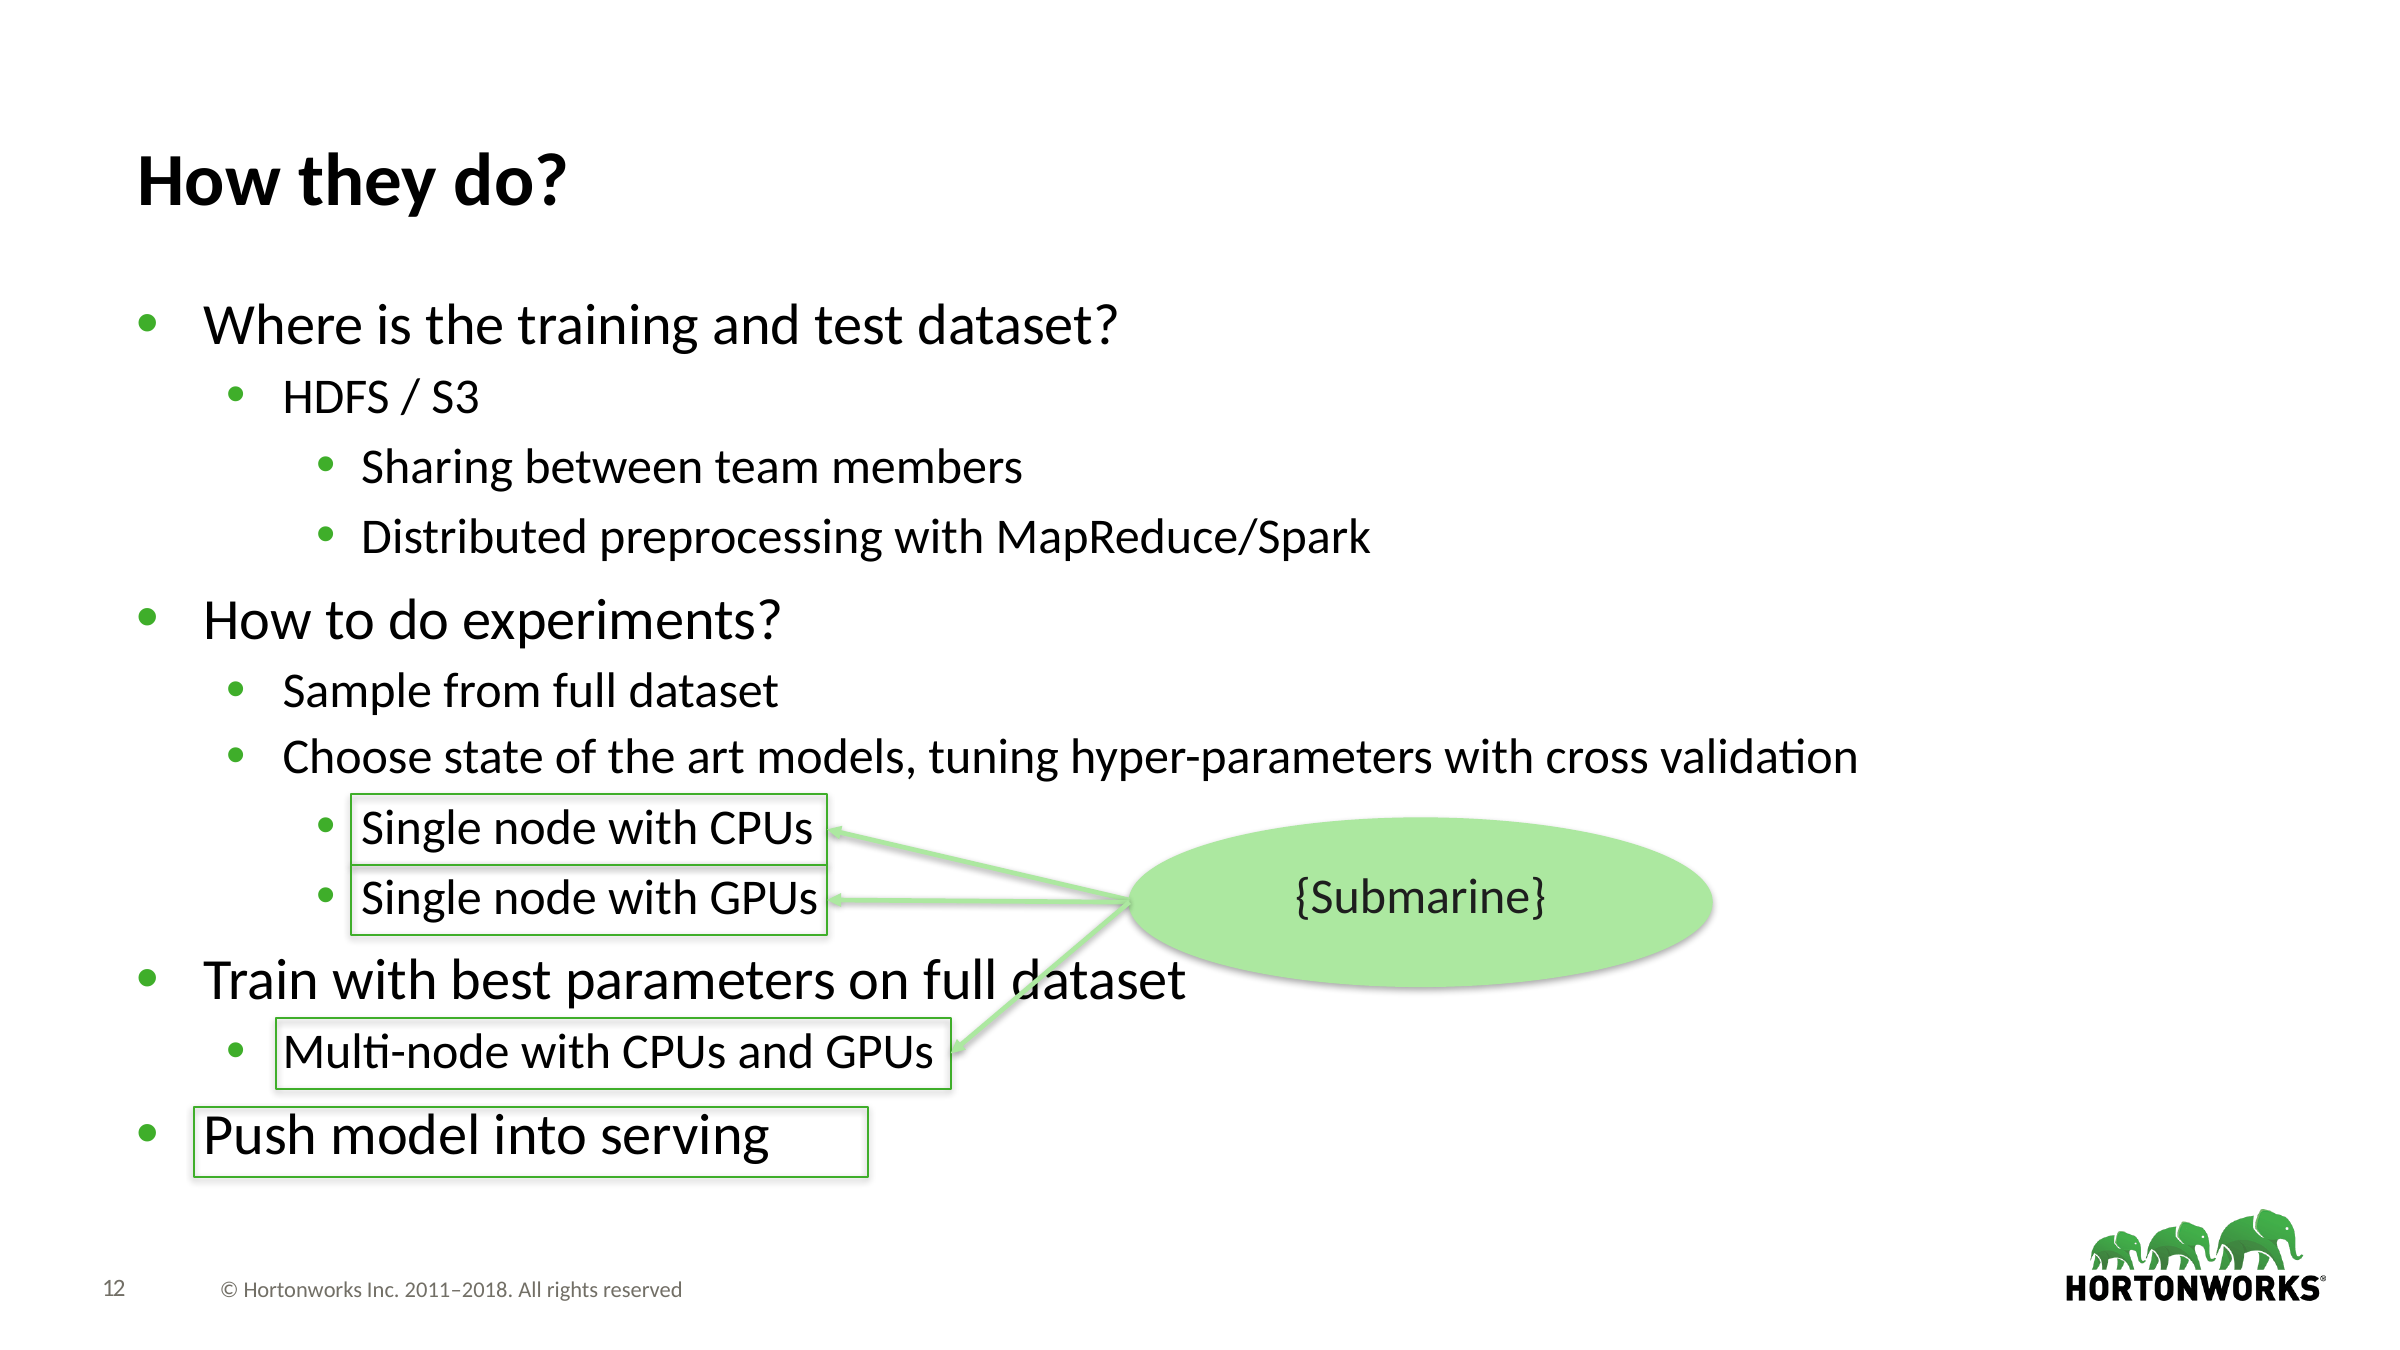

# How they do?
Where is the training and test dataset?
HDFS / S3
Sharing between team members
Distributed preprocessing with MapReduce/Spark
How to do experiments?
Sample from full dataset
Choose state of the art models, tuning hyper-parameters with cross validation
Single node with CPUs
Single node with GPUs
Train with best parameters on full dataset
Multi-node with CPUs and GPUs
Push model into serving

{Submarine}